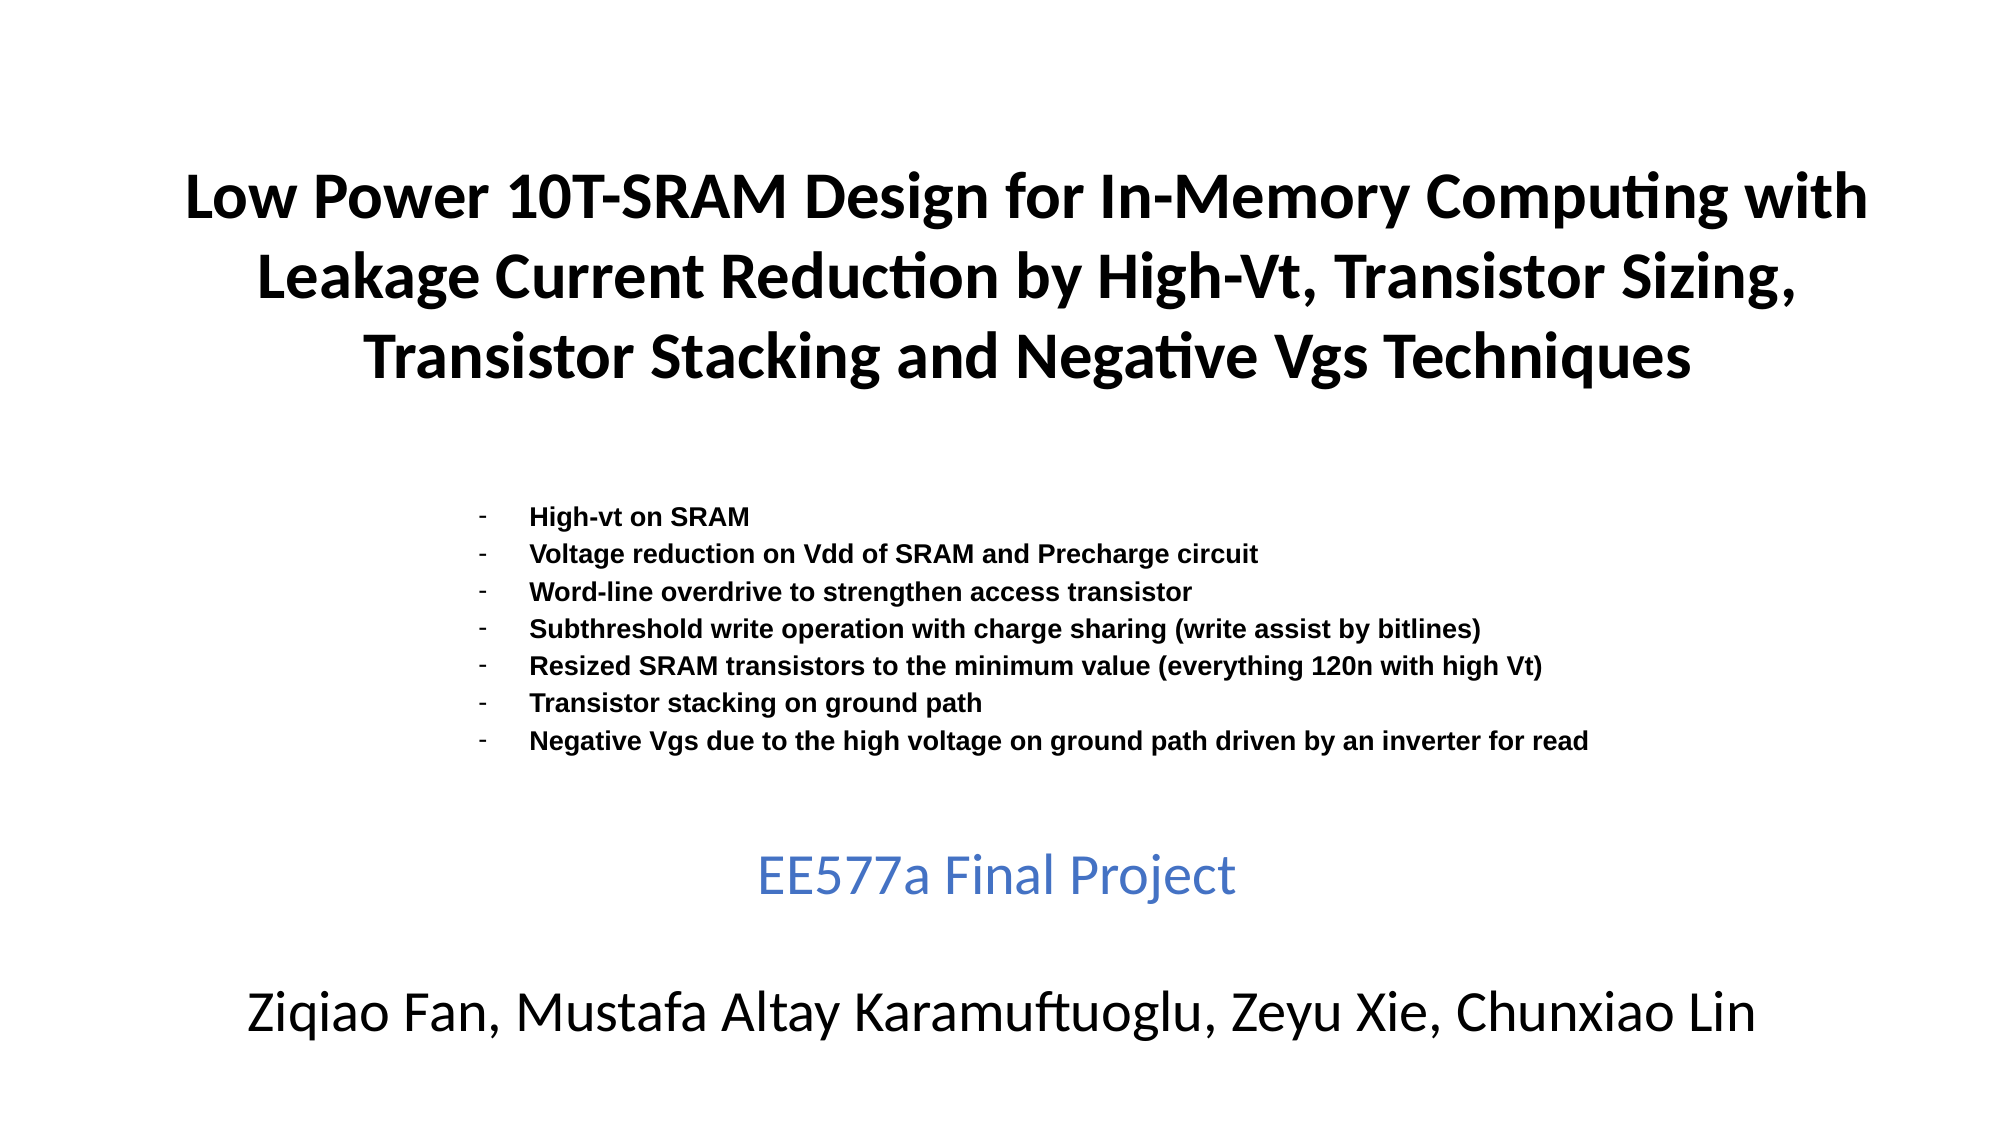

Low Power 10T-SRAM Design for In-Memory Computing with Leakage Current Reduction by High-Vt, Transistor Sizing, Transistor Stacking and Negative Vgs Techniques
High-vt on SRAM
Voltage reduction on Vdd of SRAM and Precharge circuit
Word-line overdrive to strengthen access transistor
Subthreshold write operation with charge sharing (write assist by bitlines)
Resized SRAM transistors to the minimum value (everything 120n with high Vt)
Transistor stacking on ground path
Negative Vgs due to the high voltage on ground path driven by an inverter for read
EE577a Final Project
Ziqiao Fan, Mustafa Altay Karamuftuoglu, Zeyu Xie, Chunxiao Lin